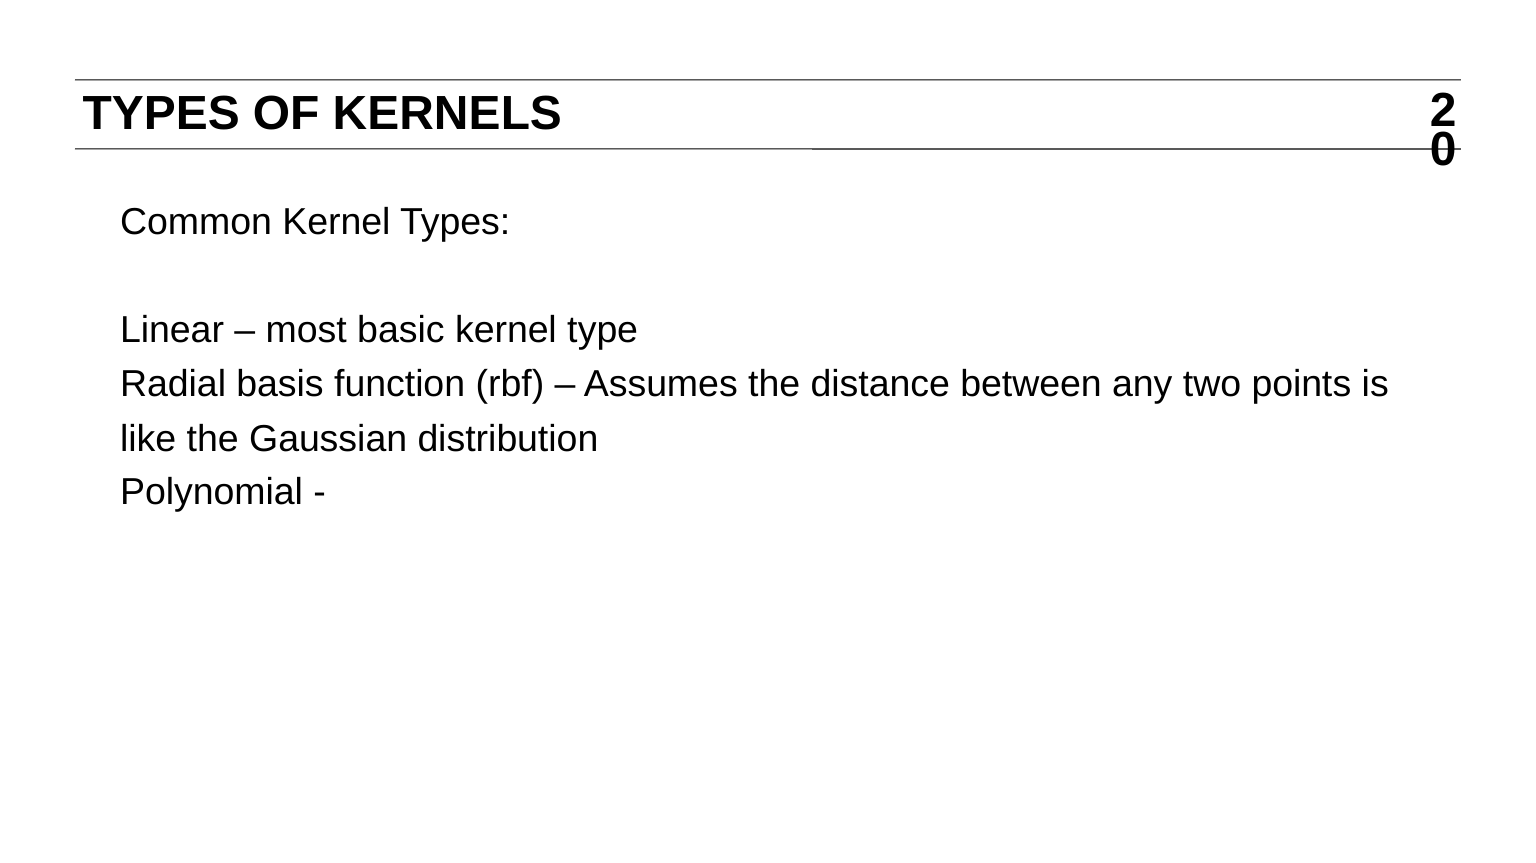

Types of kernels
20
Common Kernel Types:

Linear – most basic kernel type
Radial basis function (rbf) – Assumes the distance between any two points is like the Gaussian distribution
Polynomial -